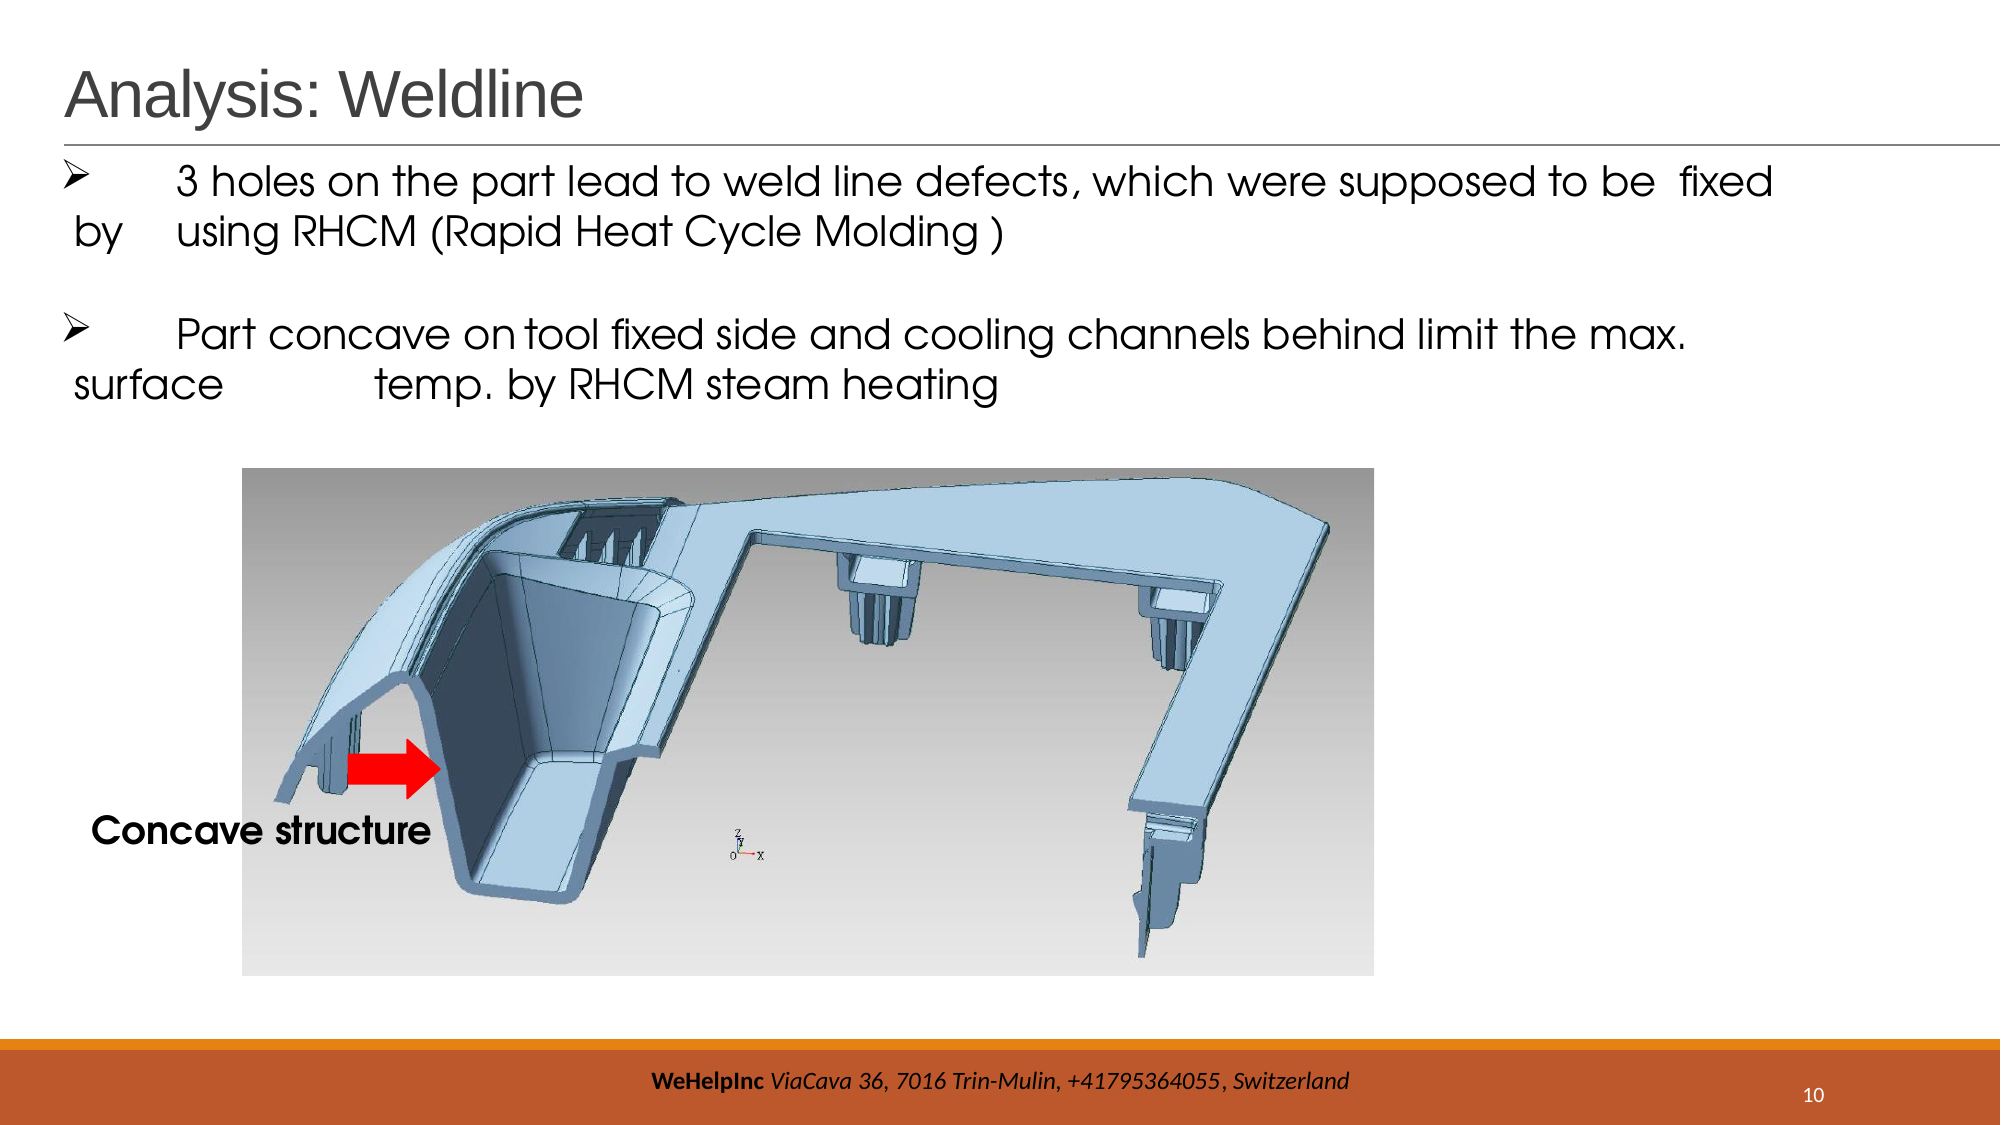

# Analysis: Weldline
	3 holes on the part lead to weld line defects, which were supposed to be  fixed by 	using RHCM (Rapid Heat Cycle Molding )

	Part concave on	tool fixed side and cooling channels behind limit the max.  surface 	temp. by RHCM steam heating

Concave structure
10